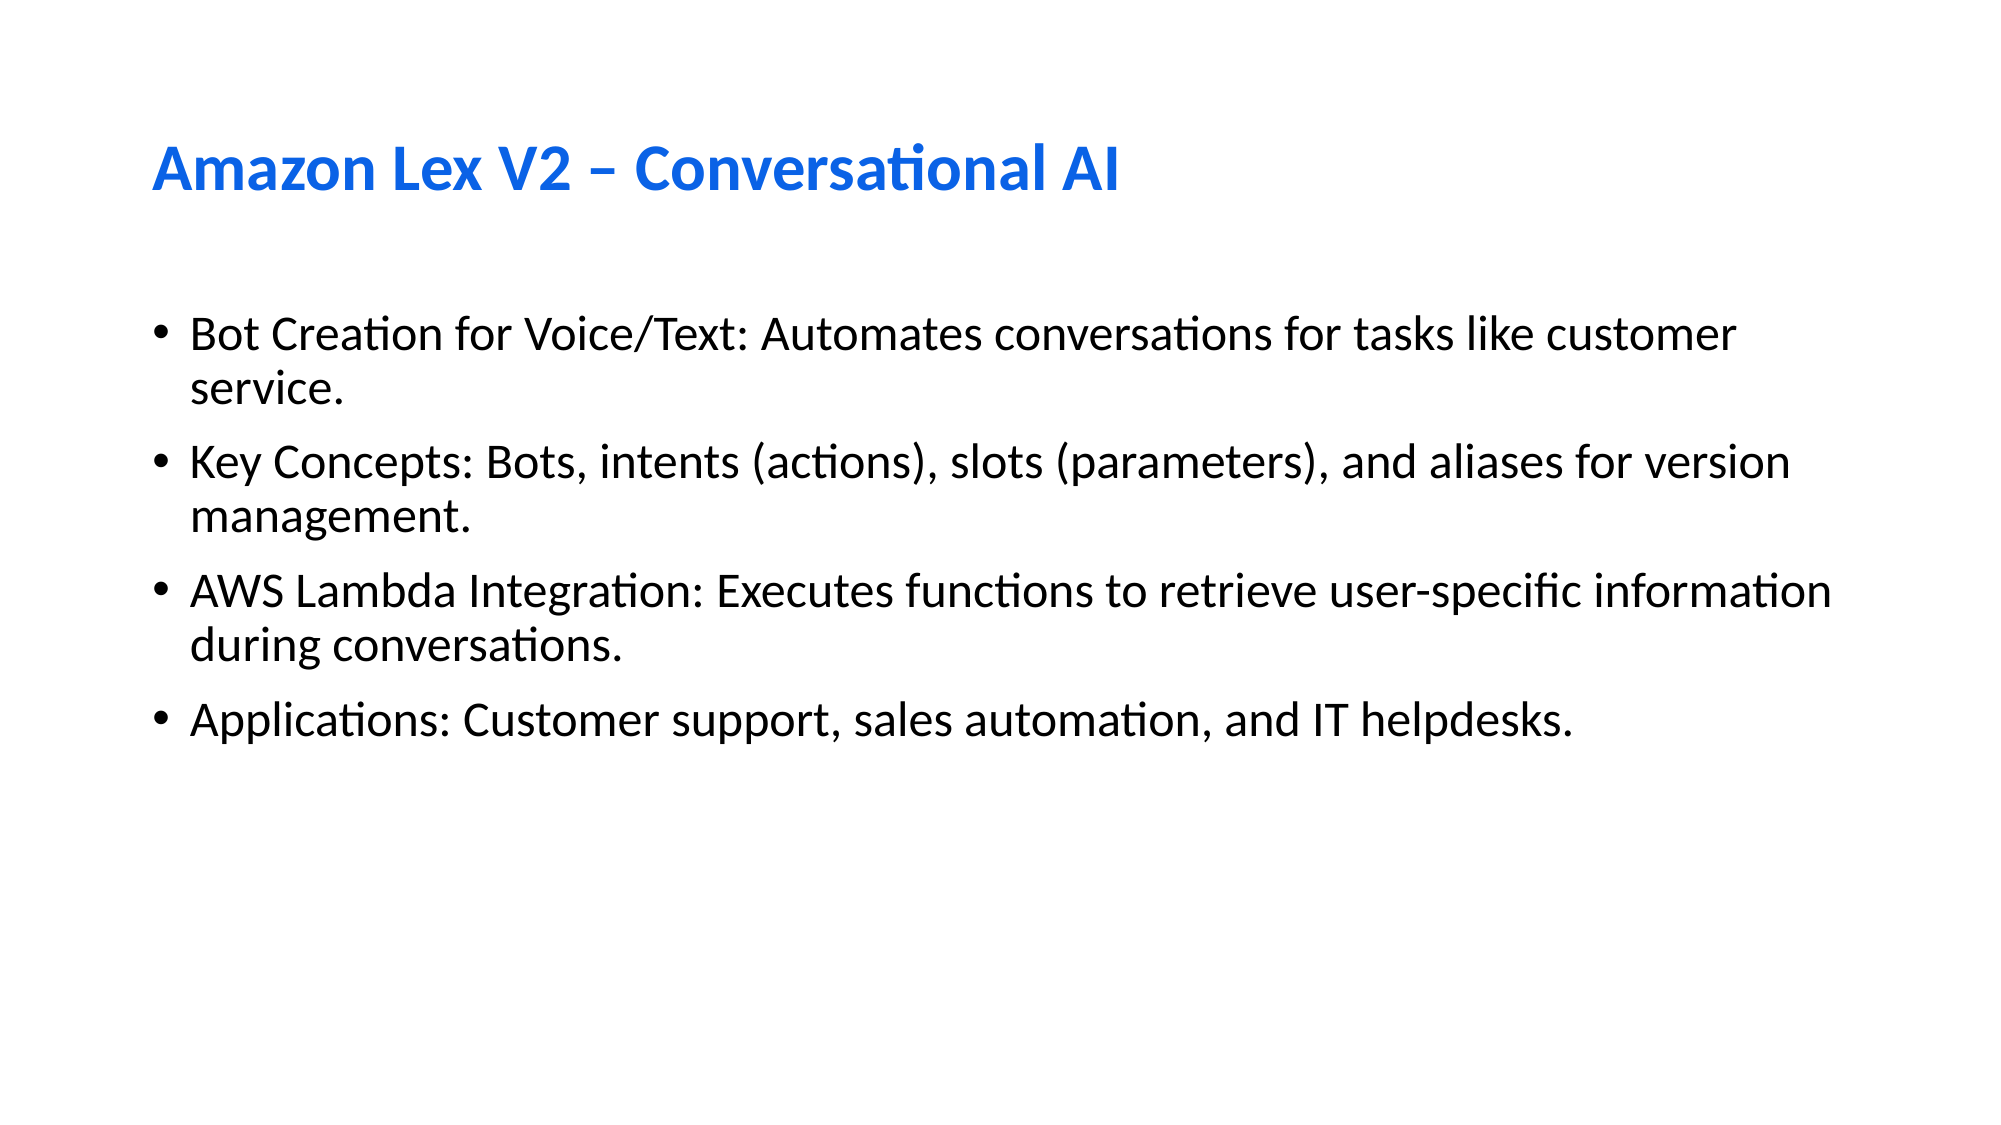

# Amazon Lex V2 – Conversational AI
Bot Creation for Voice/Text: Automates conversations for tasks like customer service.
Key Concepts: Bots, intents (actions), slots (parameters), and aliases for version management.
AWS Lambda Integration: Executes functions to retrieve user-specific information during conversations.
Applications: Customer support, sales automation, and IT helpdesks.